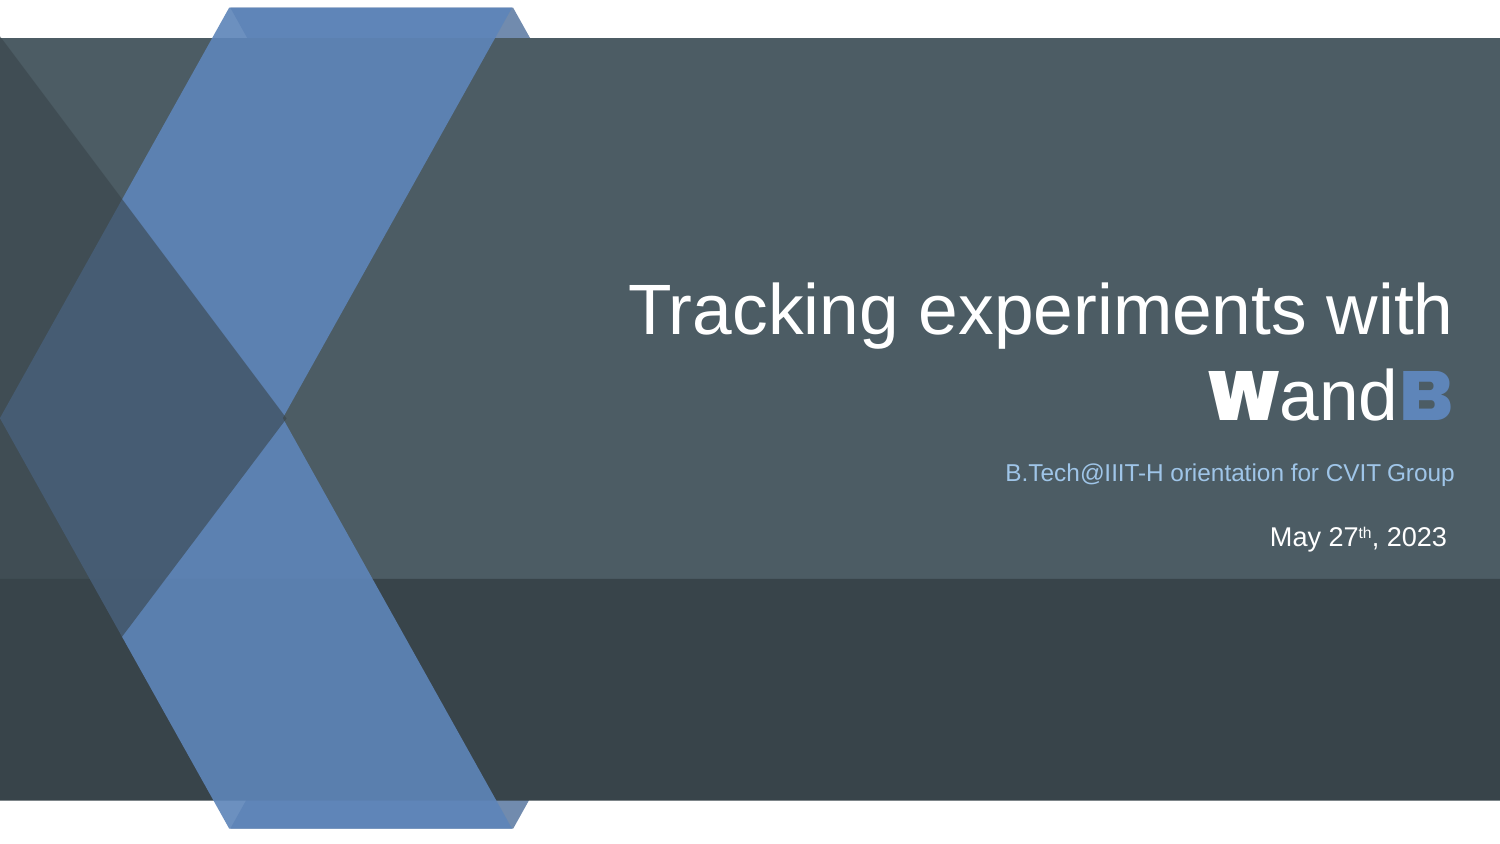

# Tracking experiments with WandB
B.Tech@IIIT-H orientation for CVIT Group
May 27th, 2023